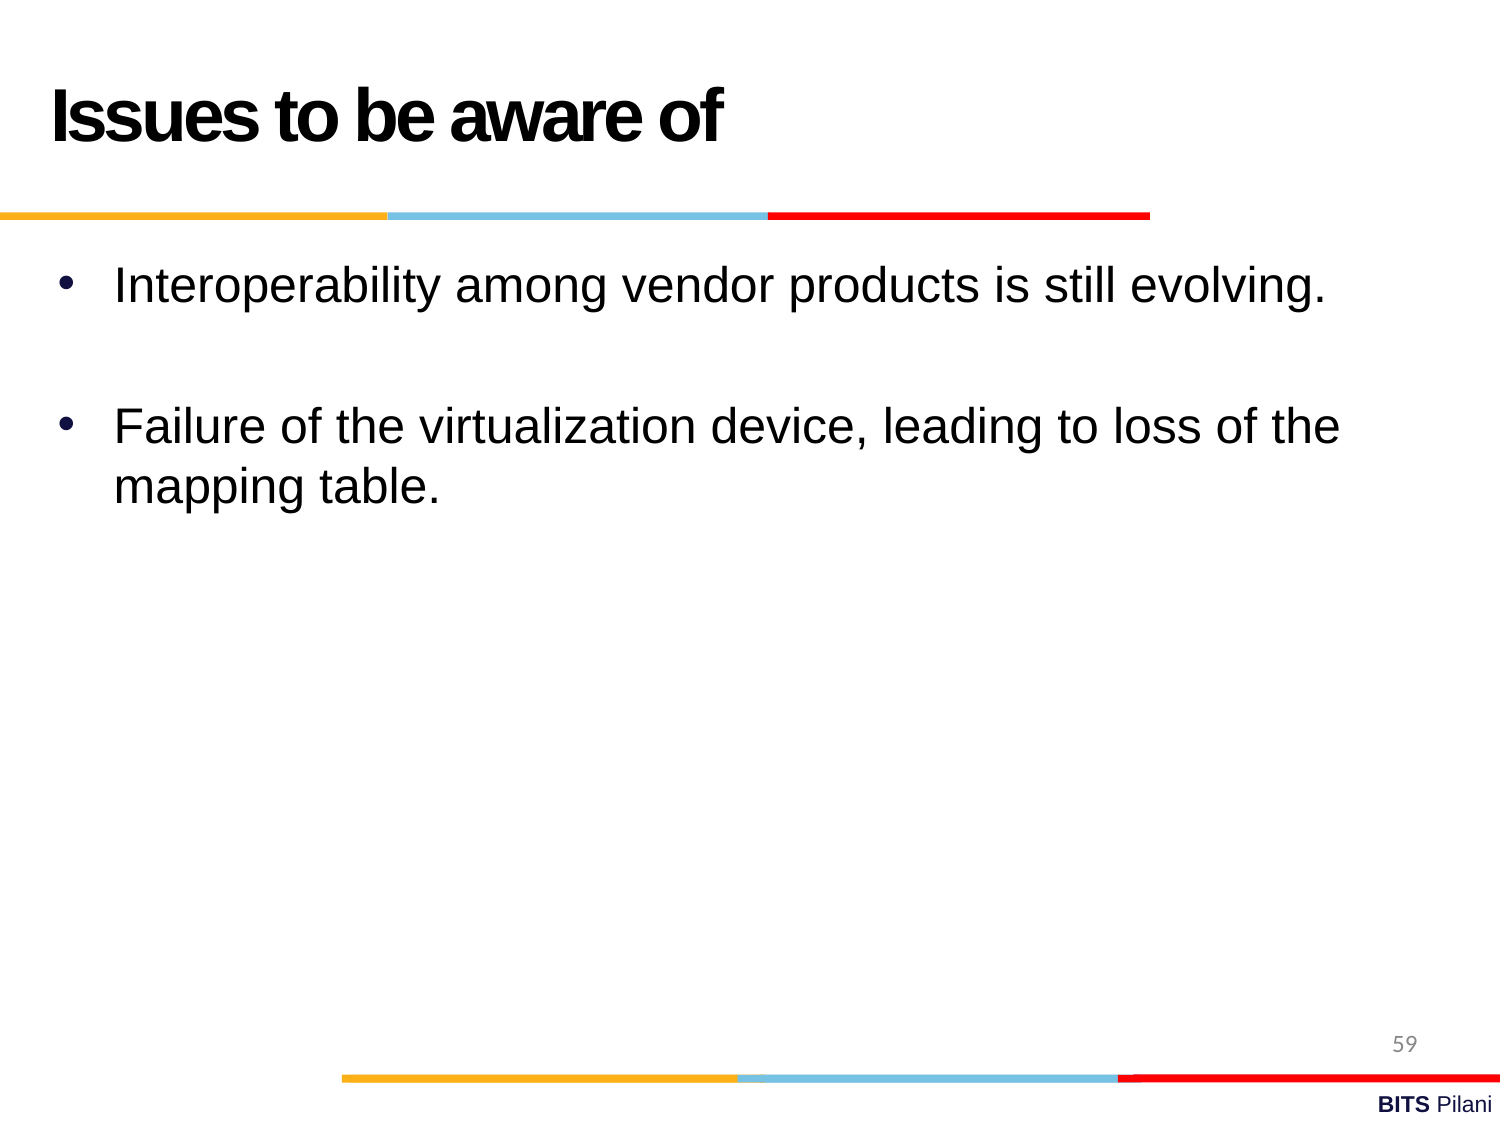

Issues to be aware of
Interoperability among vendor products is still evolving.

Failure of the virtualization device, leading to loss of the mapping table.
59